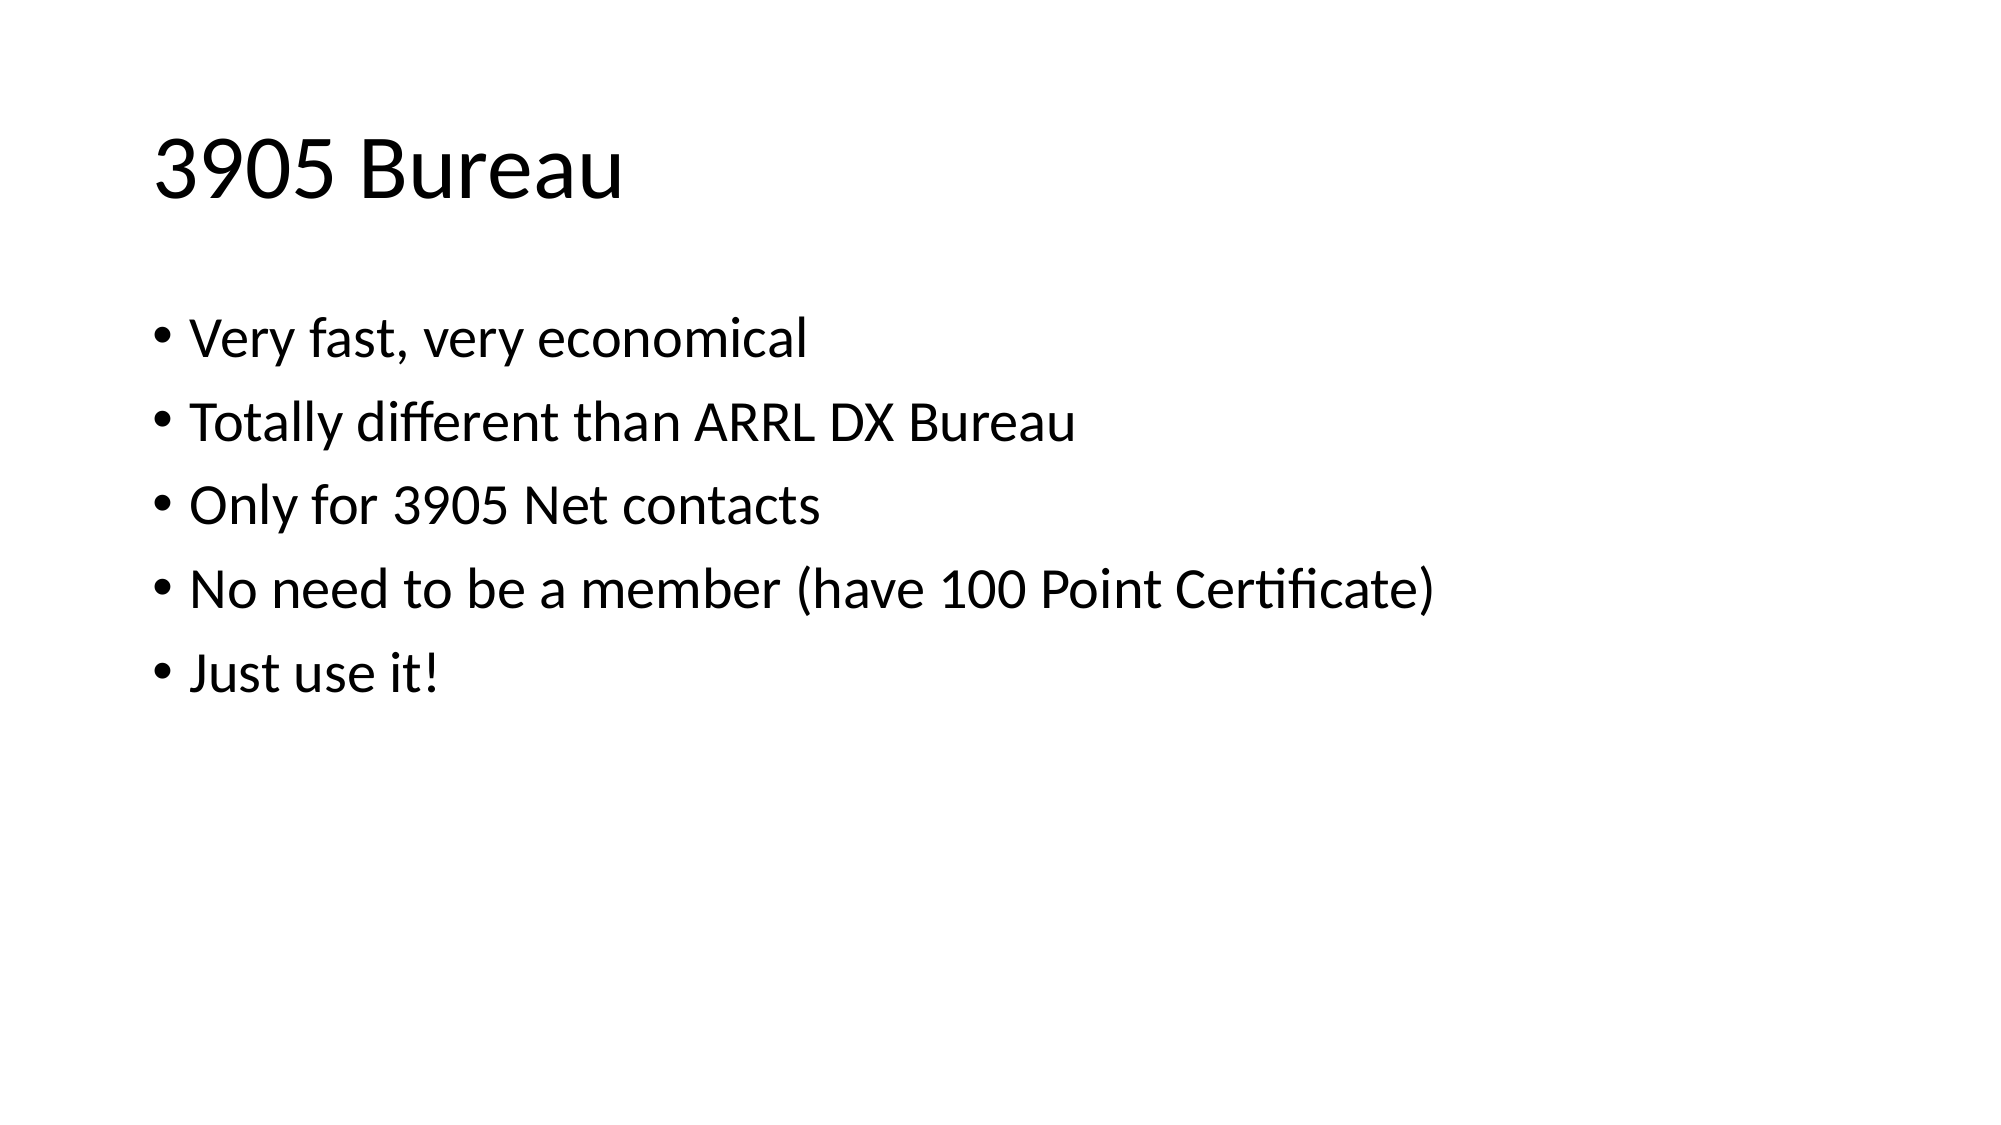

# 3905 Bureau
Very fast, very economical
Totally different than ARRL DX Bureau
Only for 3905 Net contacts
No need to be a member (have 100 Point Certificate)
Just use it!